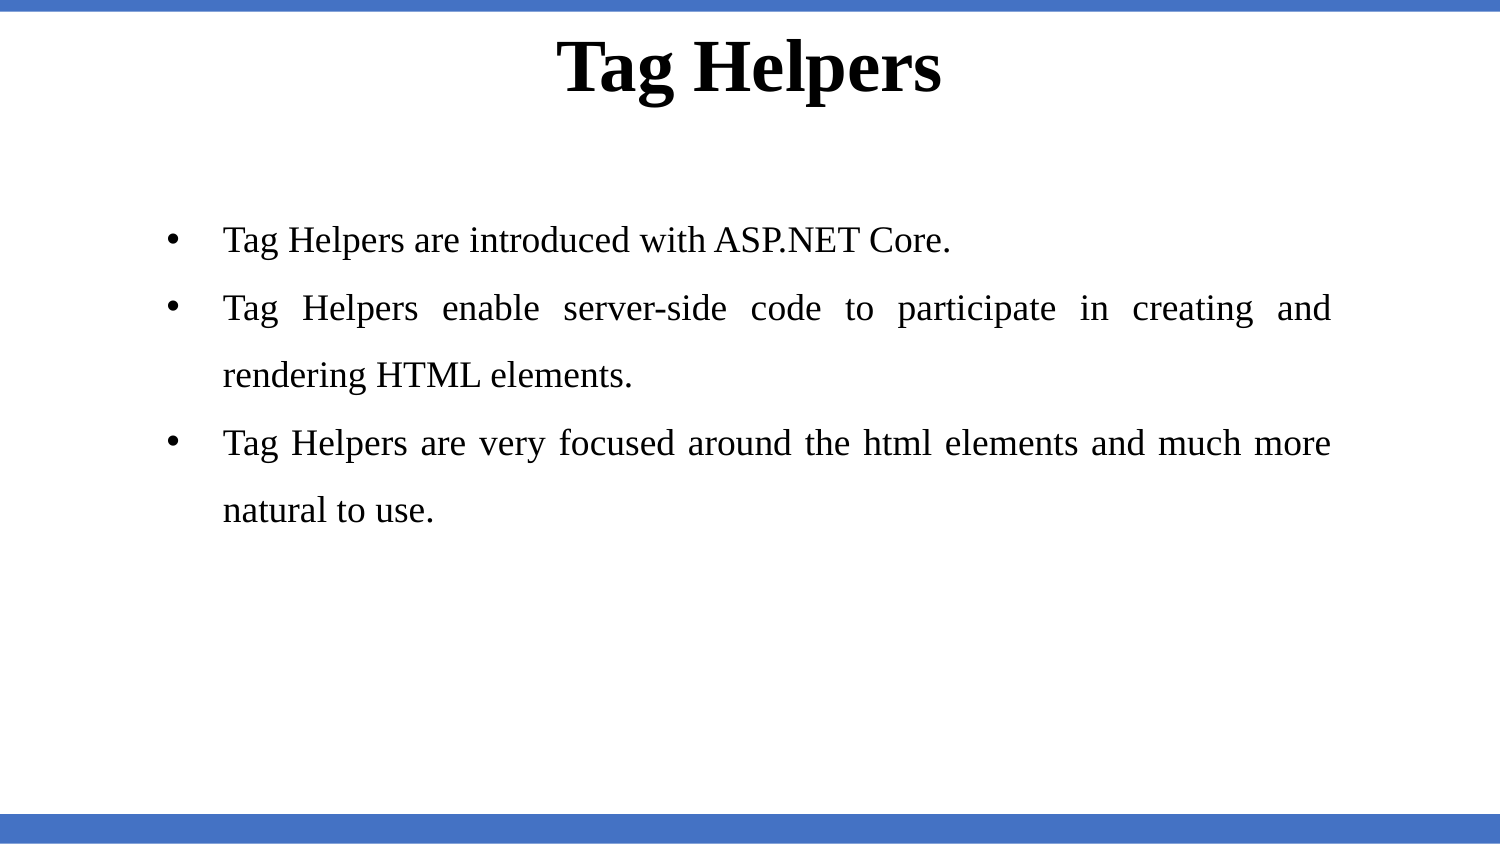

Tag Helpers
Tag Helpers are introduced with ASP.NET Core.
Tag Helpers enable server-side code to participate in creating and rendering HTML elements.
Tag Helpers are very focused around the html elements and much more natural to use.